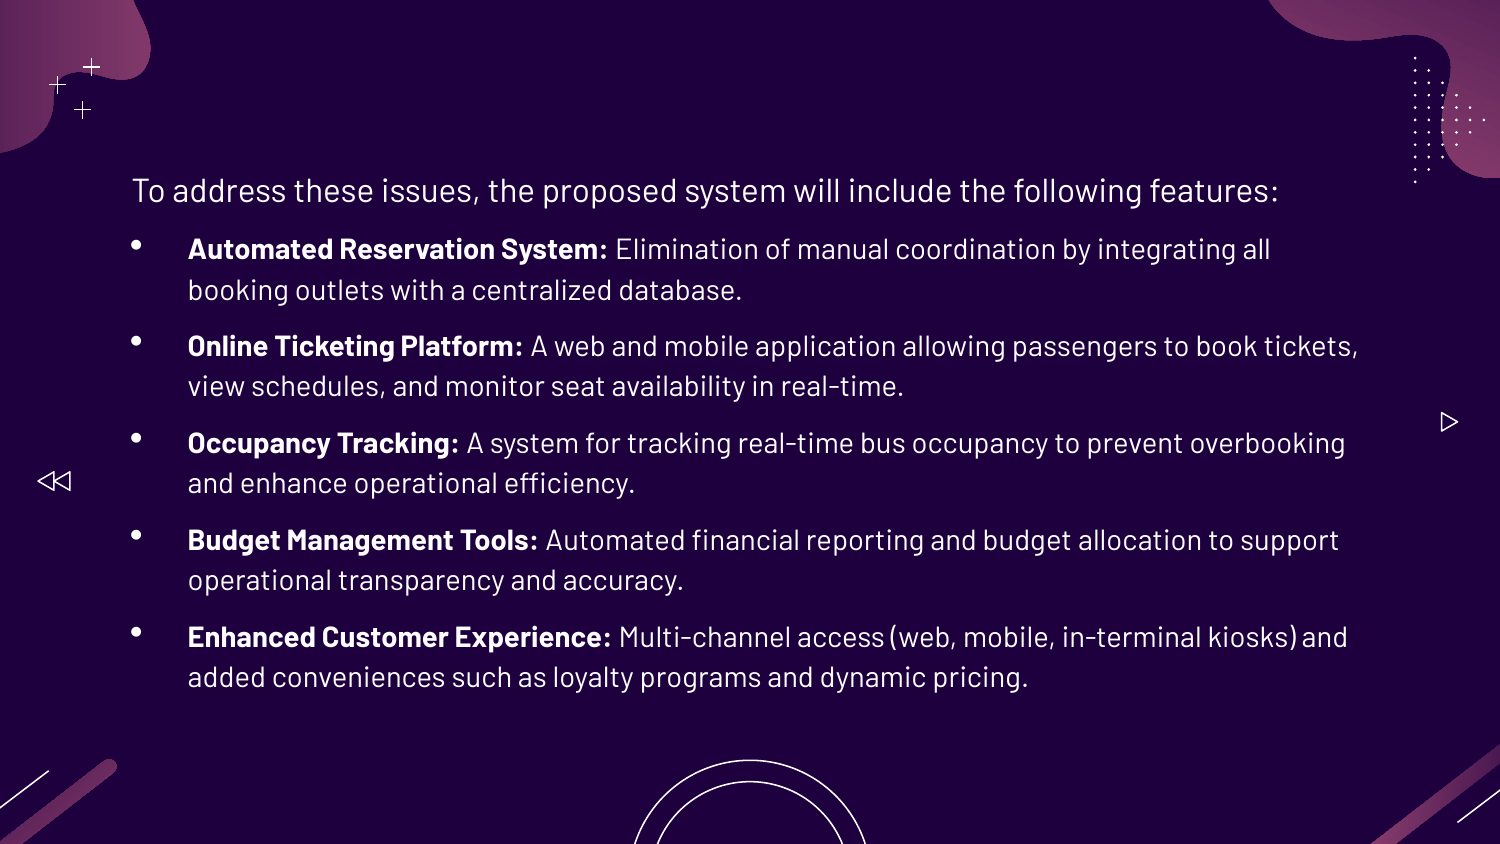

To address these issues, the proposed system will include the following features:
Automated Reservation System: Elimination of manual coordination by integrating all booking outlets with a centralized database.
Online Ticketing Platform: A web and mobile application allowing passengers to book tickets, view schedules, and monitor seat availability in real-time.
Occupancy Tracking: A system for tracking real-time bus occupancy to prevent overbooking and enhance operational efficiency.
Budget Management Tools: Automated financial reporting and budget allocation to support operational transparency and accuracy.
Enhanced Customer Experience: Multi-channel access (web, mobile, in-terminal kiosks) and added conveniences such as loyalty programs and dynamic pricing.